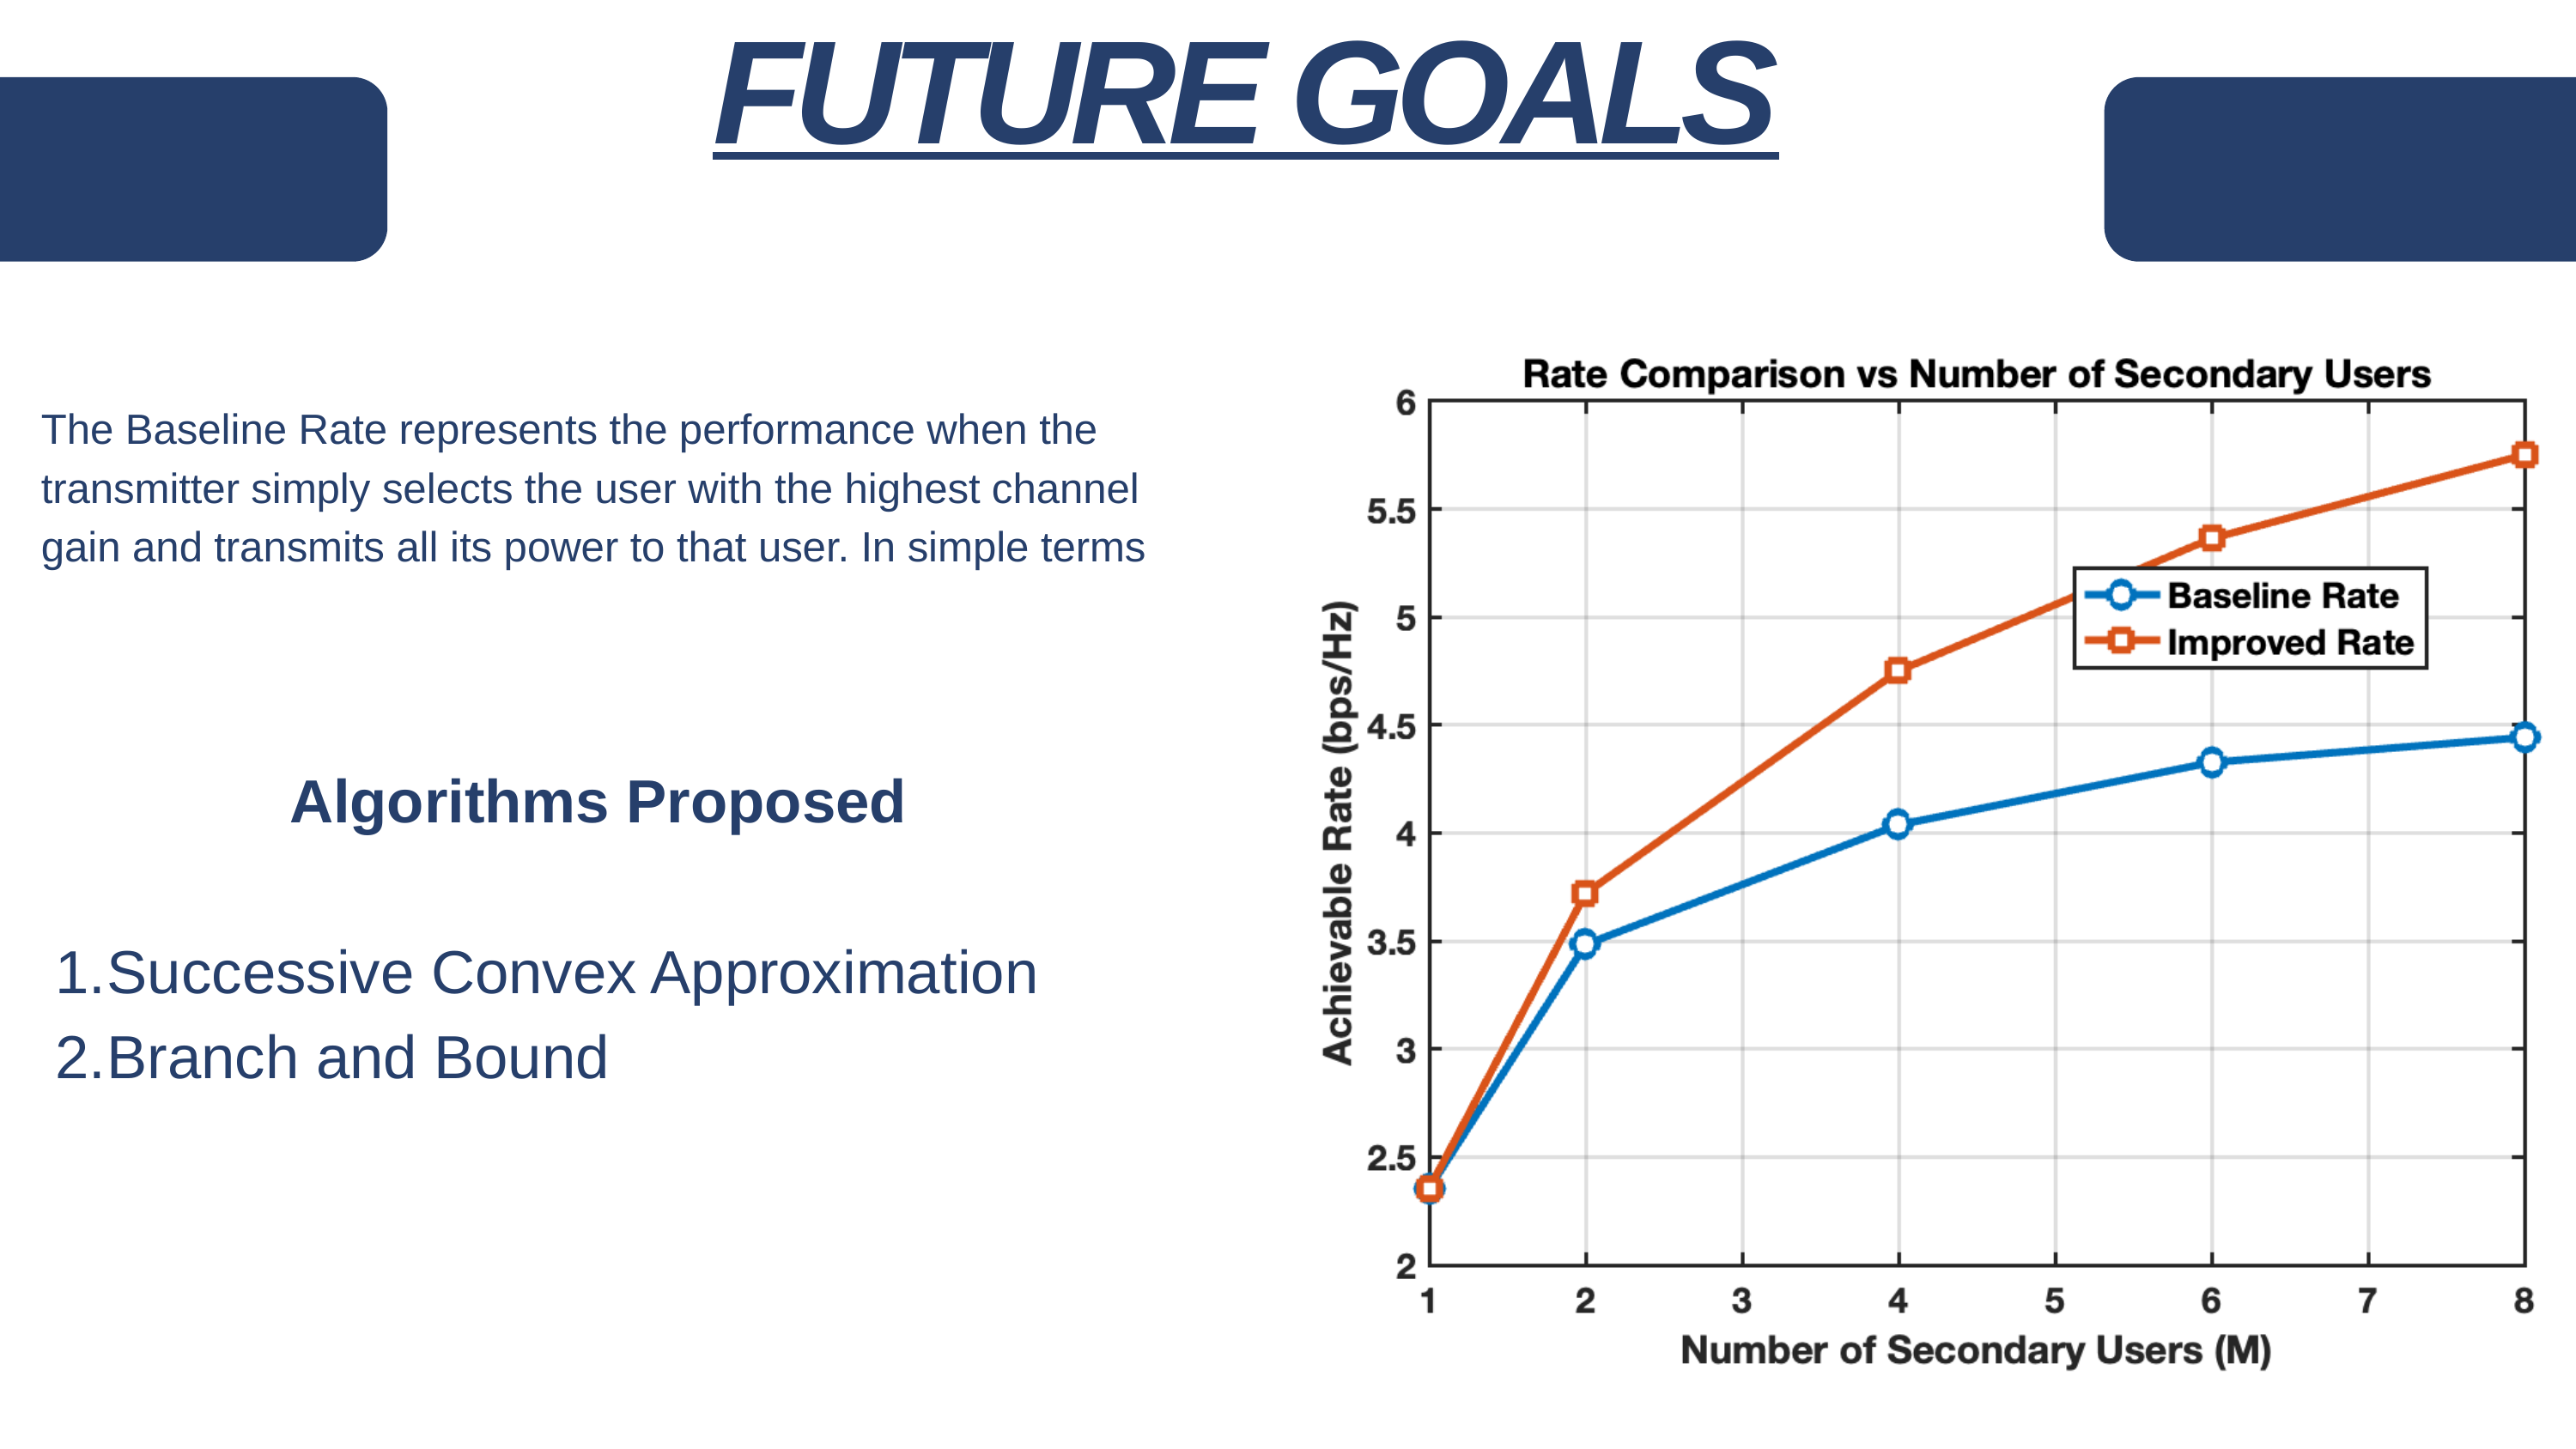

FUTURE GOALS

The Baseline Rate represents the performance when the transmitter simply selects the user with the highest channel gain and transmits all its power to that user. In simple terms
Algorithms Proposed

Successive Convex Approximation
Branch and Bound